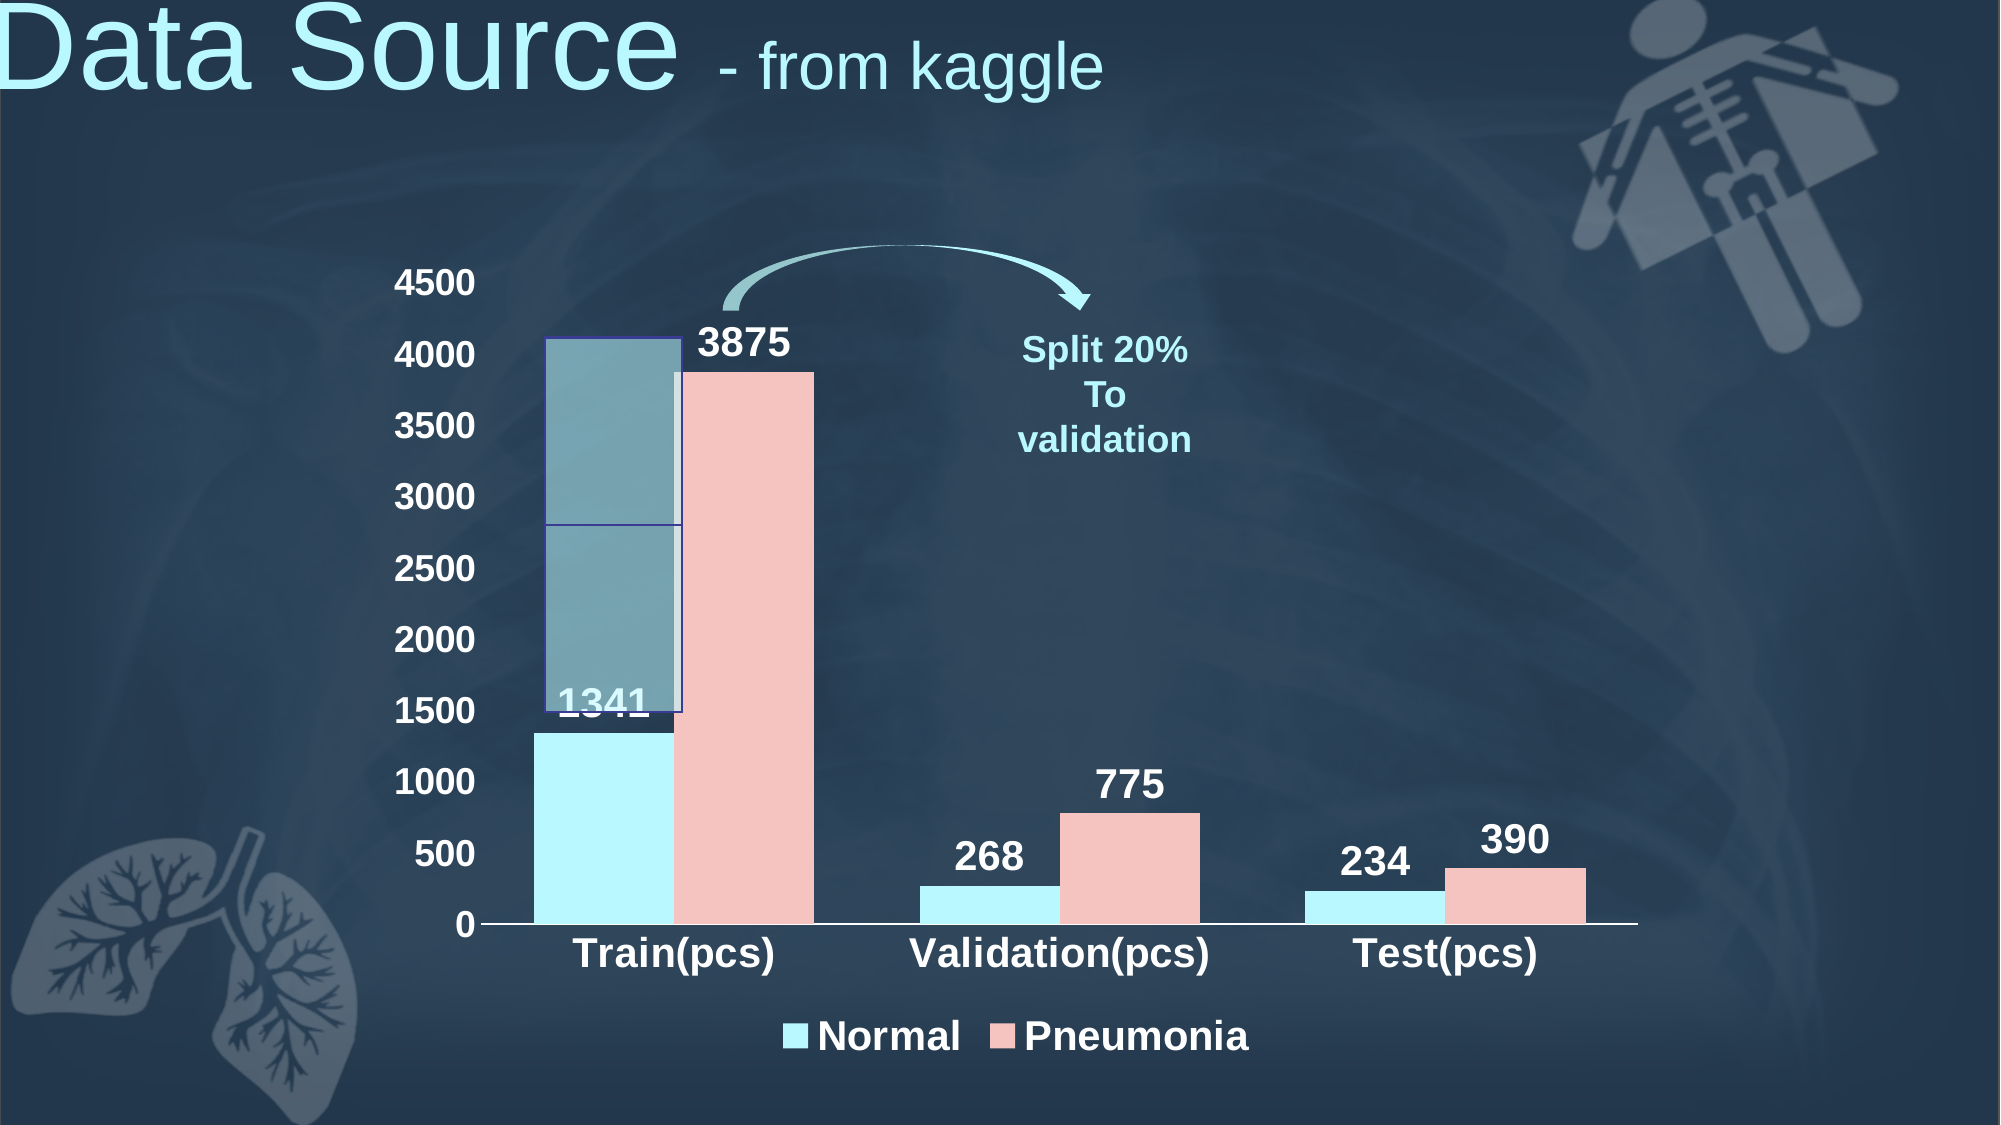

# Data Source - from kaggle

### Chart

| Category | Normal | Pneumonia |
|---|---|---|
| Train(pcs) | 1341.0 | 3875.0 |
| Validation(pcs) | 268.0 | 775.0 |
| Test(pcs) | 234.0 | 390.0 |
Split 20%
To
validation